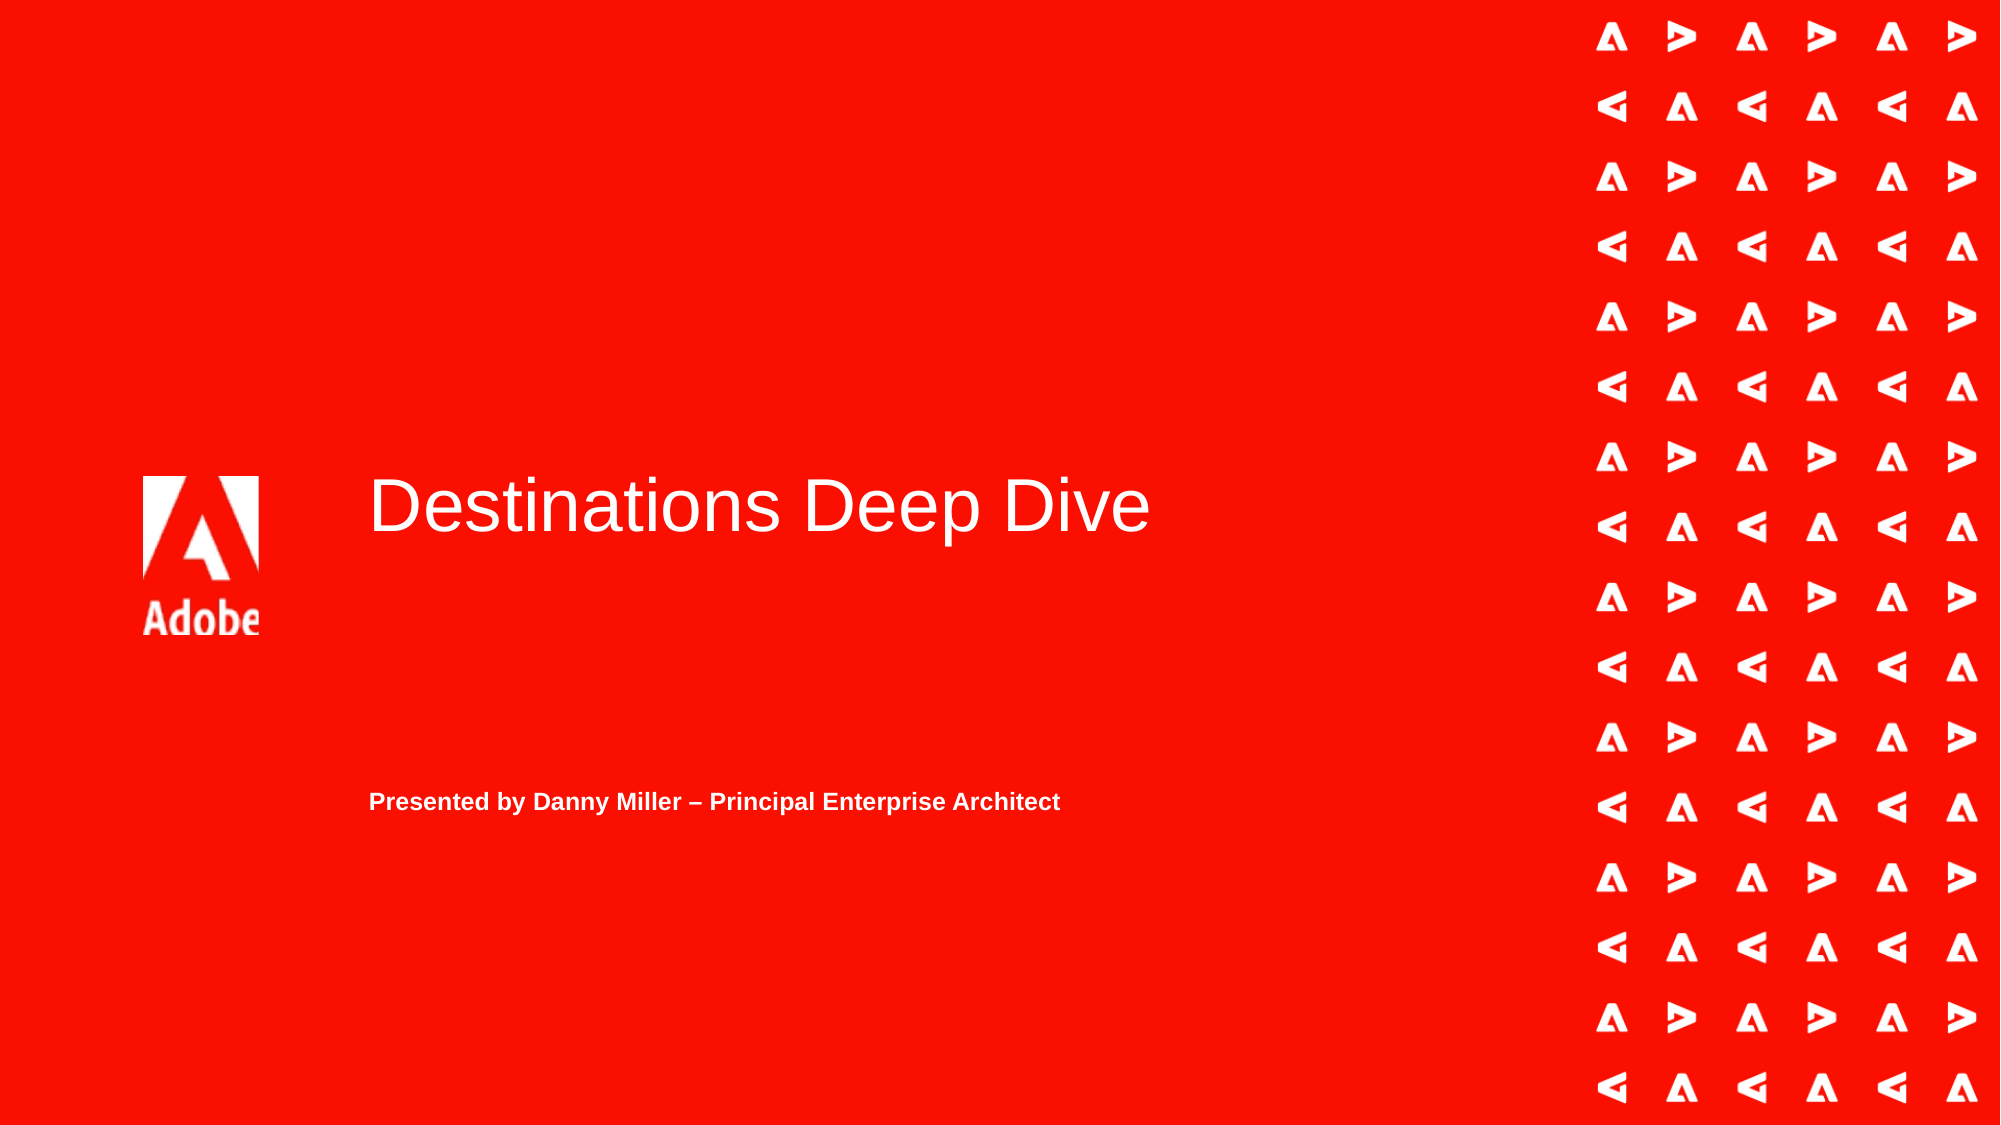

# Destinations Deep Dive

Presented by Danny Miller – Principal Enterprise Architect